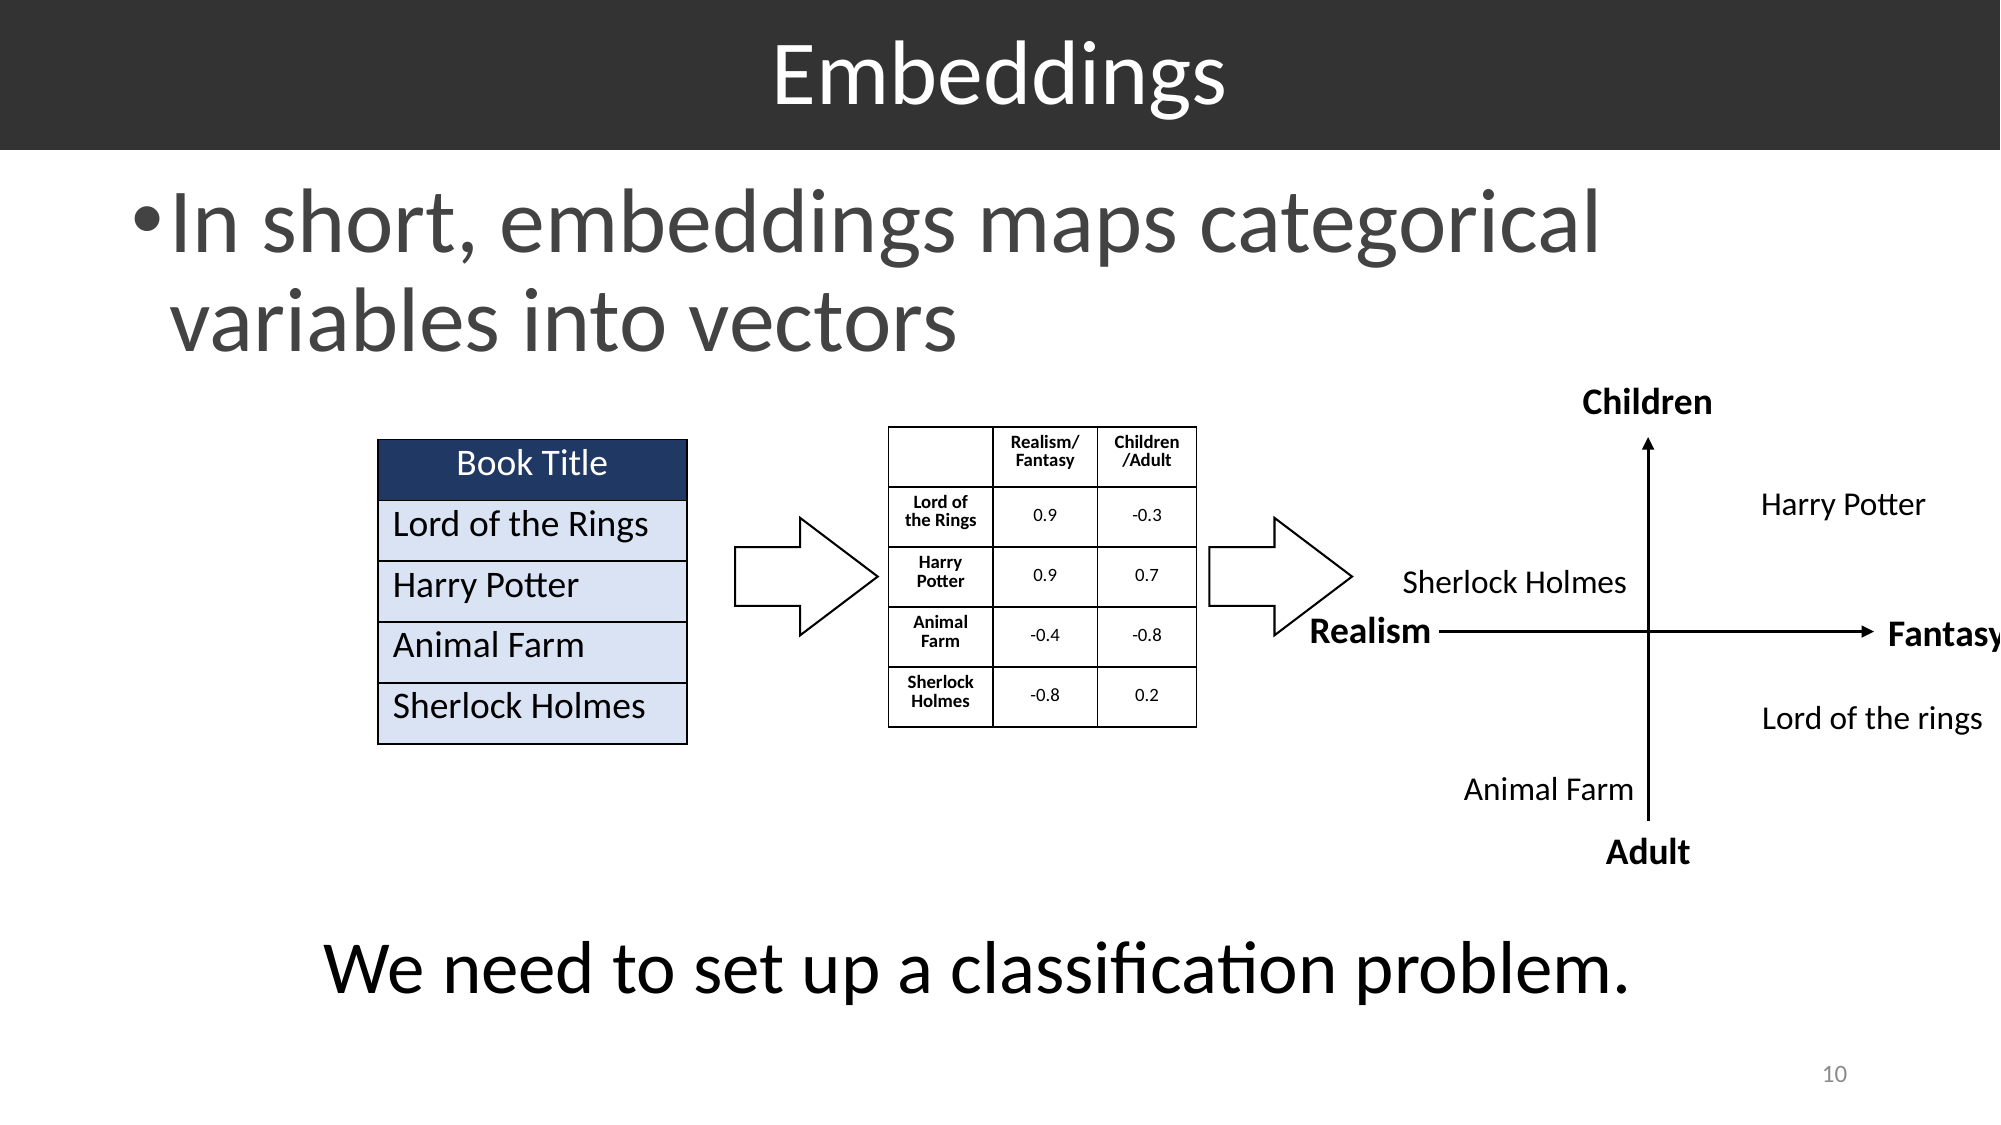

# Embeddings
In short, embeddings maps categorical variables into vectors

Children
|  | Realism/Fantasy | Children/Adult |
| --- | --- | --- |
| Lord of the Rings | 0.9 | -0.3 |
| Harry Potter | 0.9 | 0.7 |
| Animal Farm | -0.4 | -0.8 |
| Sherlock Holmes | -0.8 | 0.2 |
| Book Title |
| --- |
| Lord of the Rings |
| Harry Potter |
| Animal Farm |
| Sherlock Holmes |
Harry Potter

Sherlock Holmes
Realism
Fantasy
Lord of the rings
Animal Farm
Adult
We need to set up a classification problem.
10